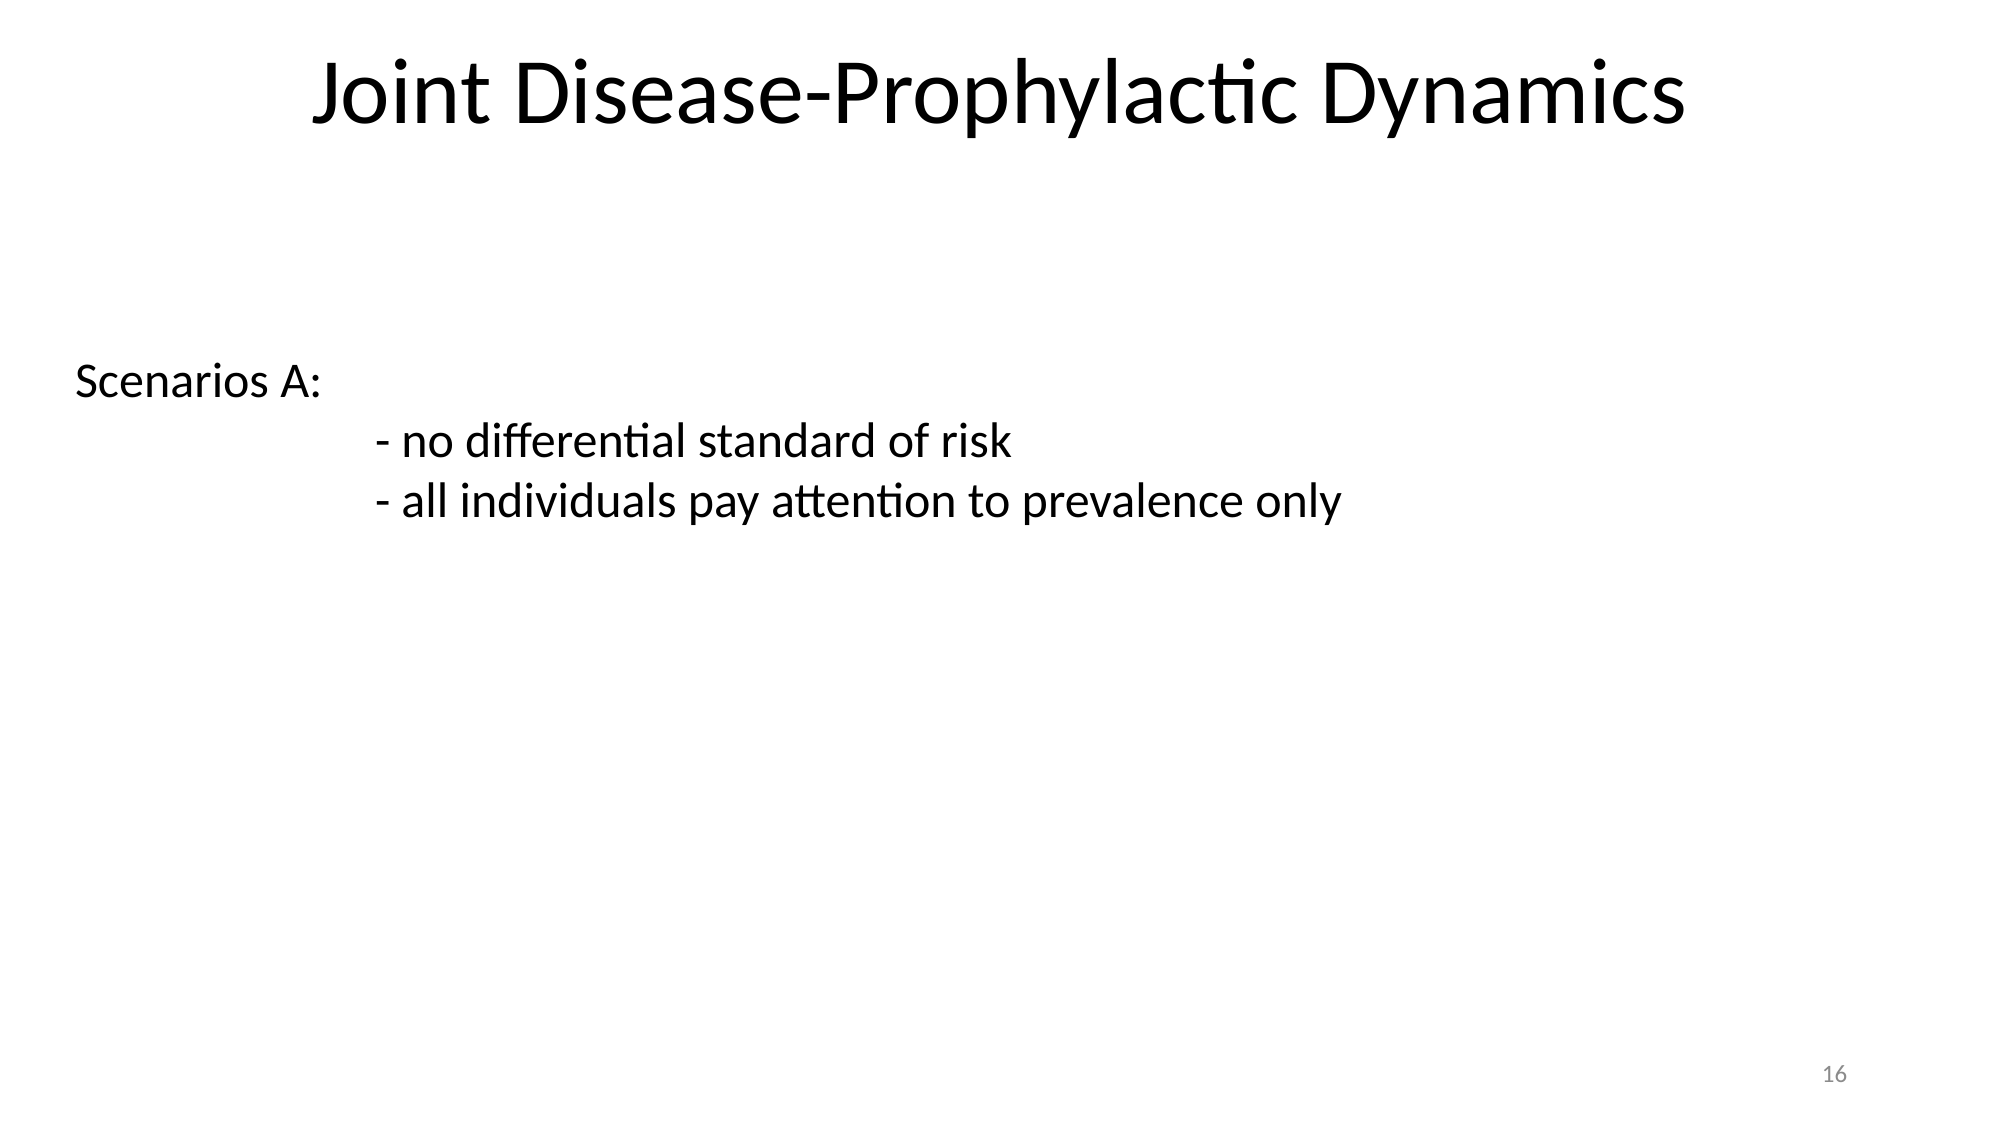

Joint Disease-Prophylactic Dynamics
Scenarios A:
		- no differential standard of risk
		- all individuals pay attention to prevalence only

16